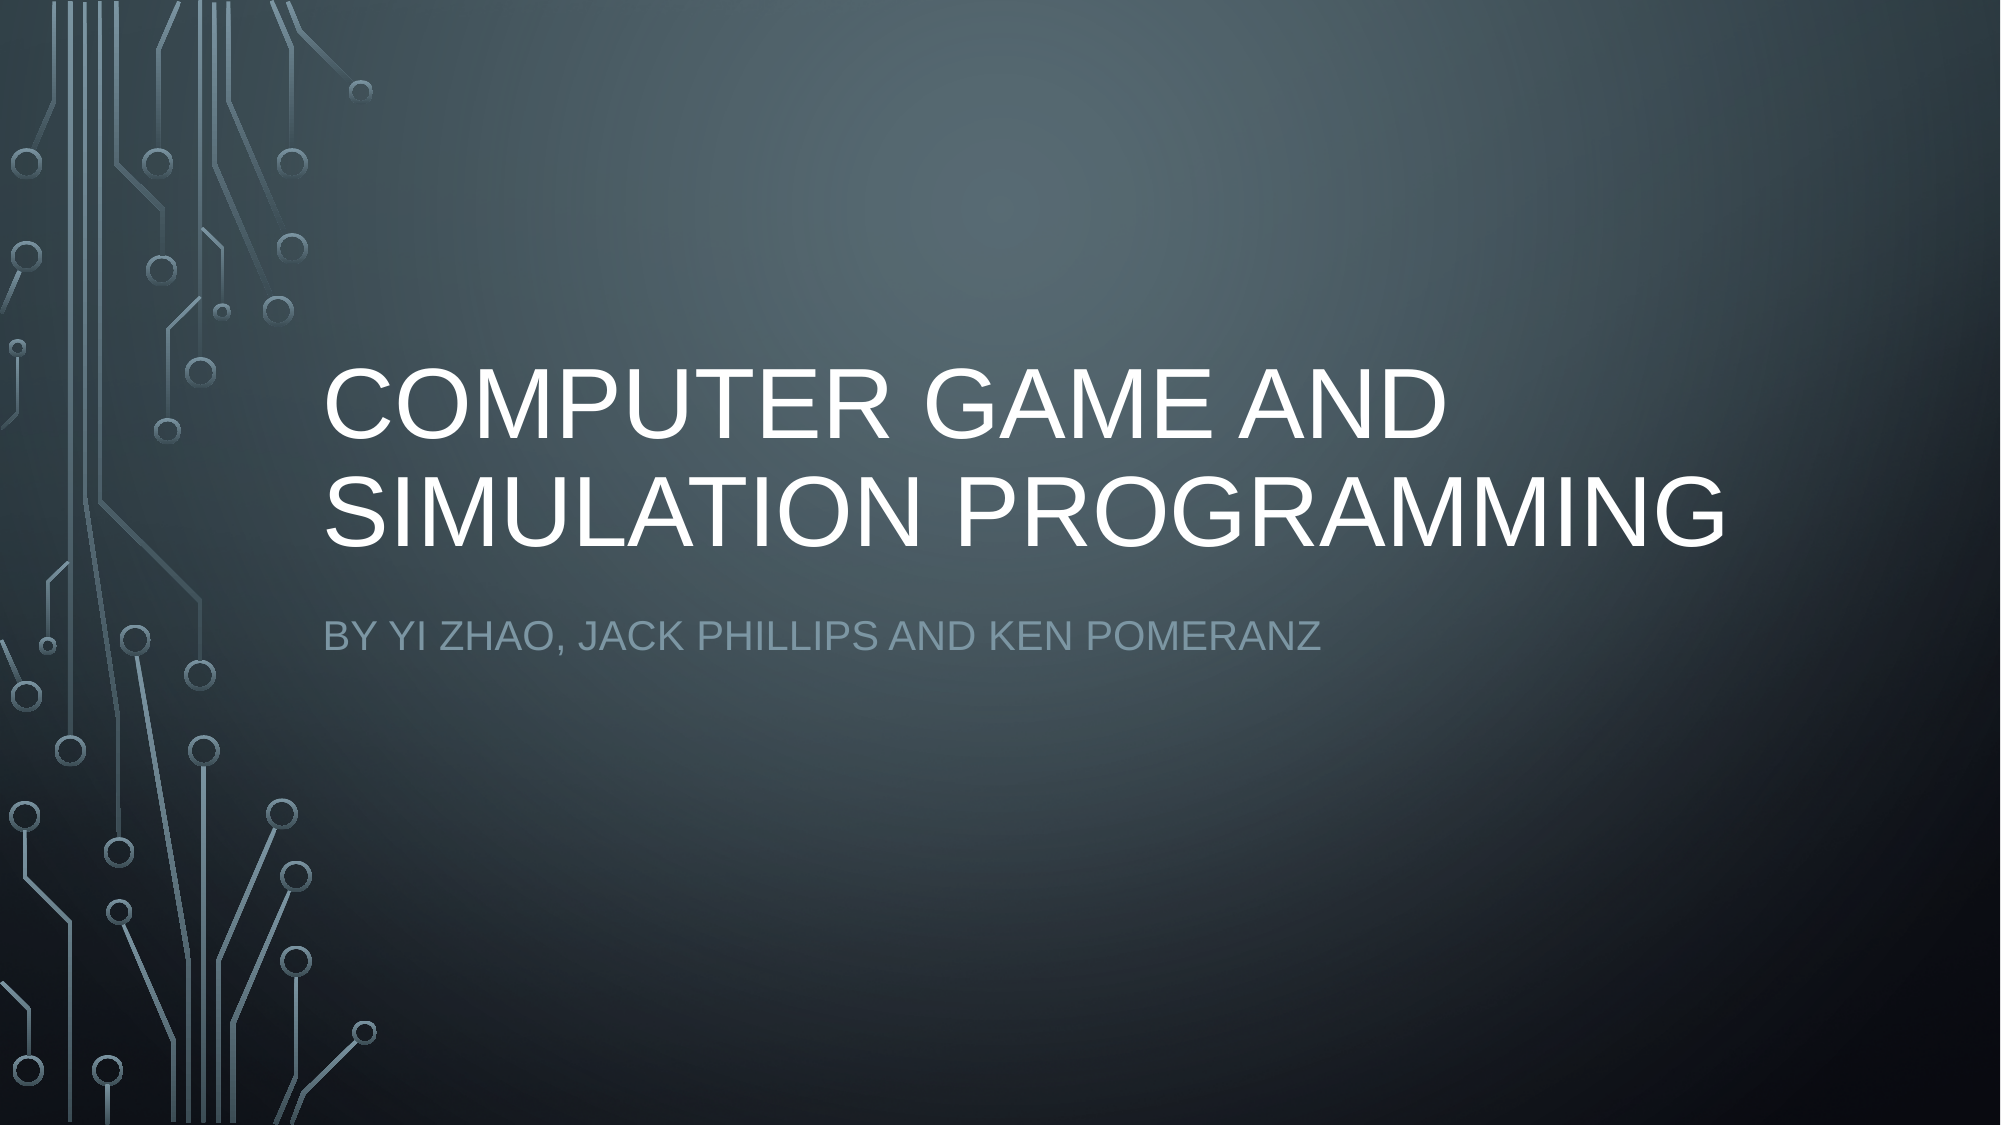

# Computer Game and simulation programming
By Yi Zhao, Jack Phillips and Ken pomeranz